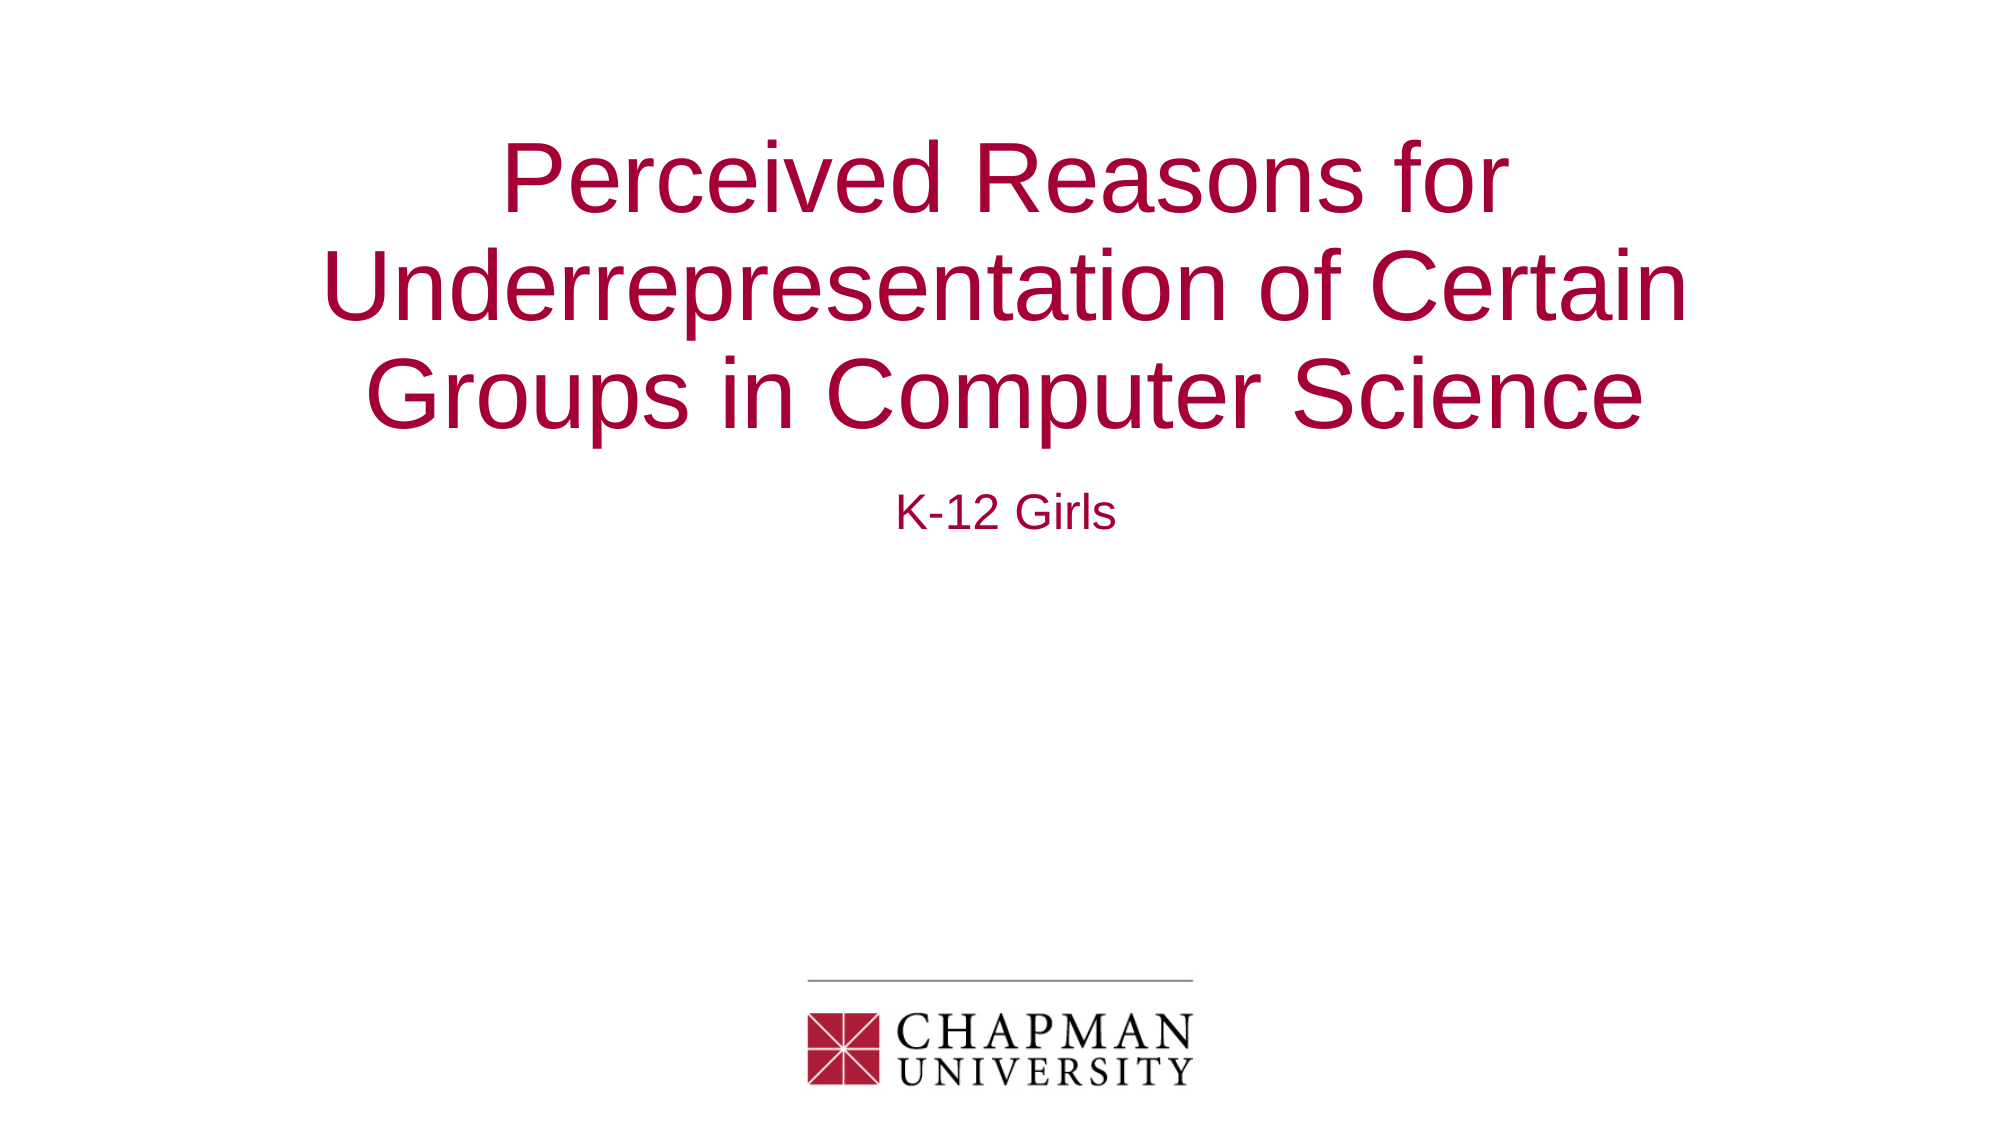

# Perceived Reasons for Underrepresentation of Certain Groups in Computer Science
K-12 Girls